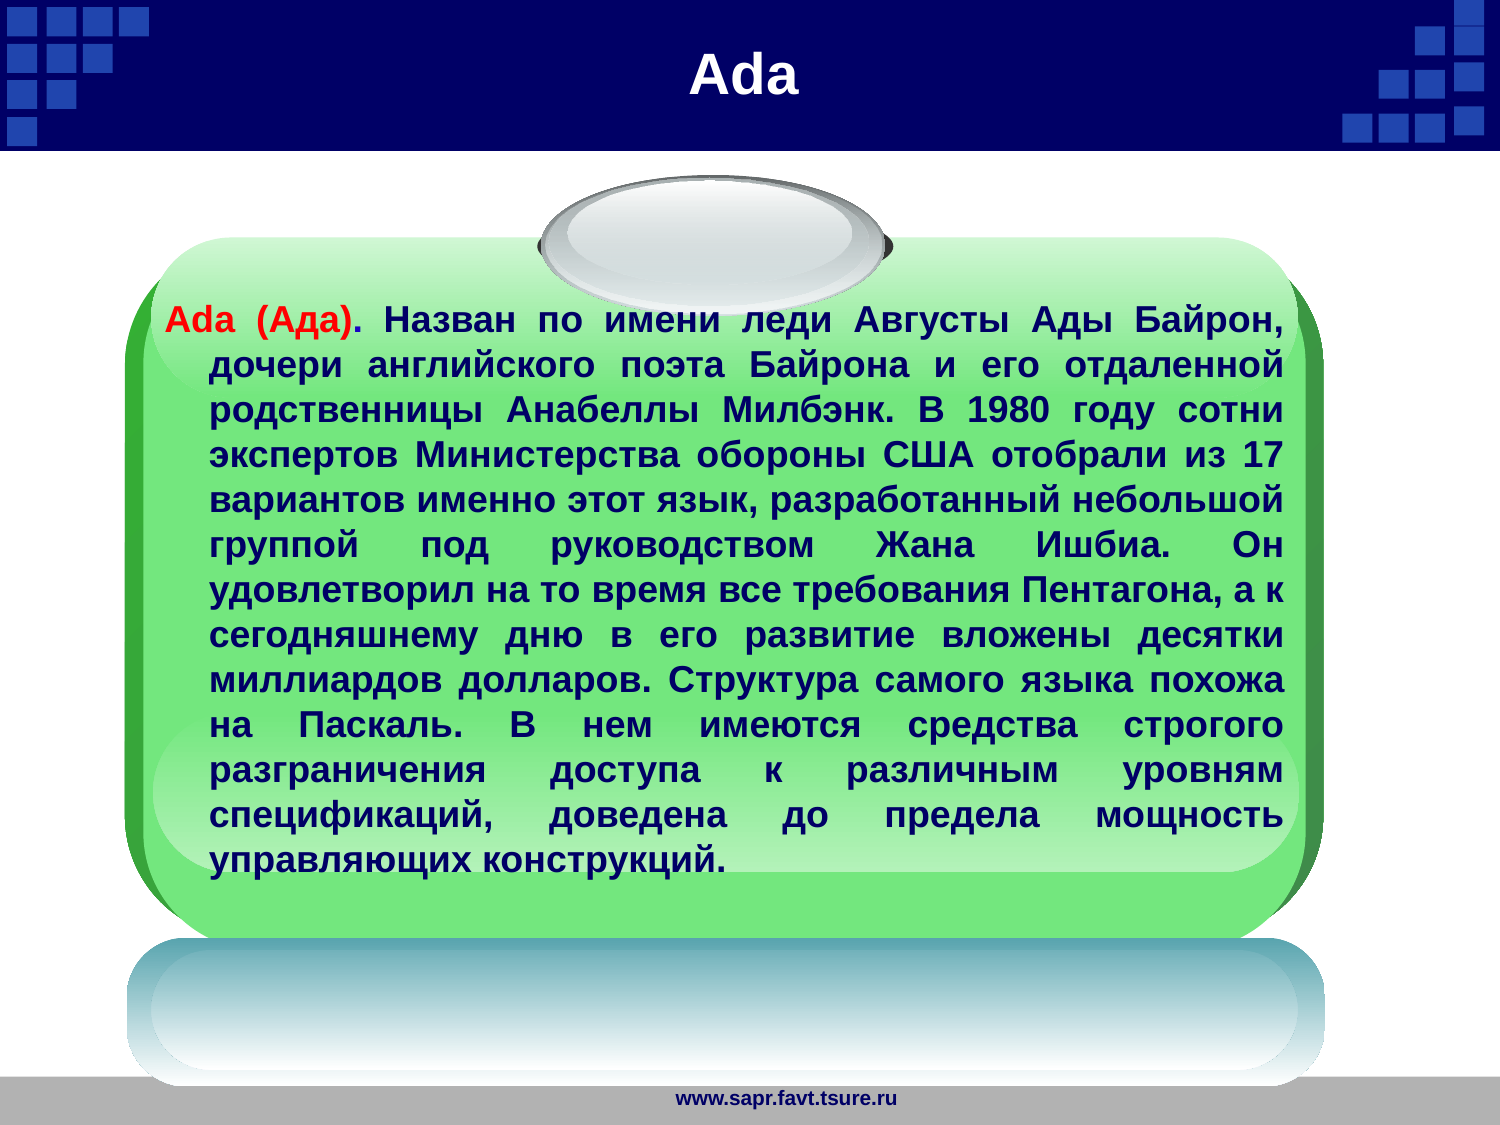

Ada

Ada (Ада). Назван по имени леди Августы Ады Байрон, дочери английского поэта Байрона и его отдаленной родственницы Анабеллы Милбэнк. В 1980 году сотни экспертов Министерства обороны США отобрали из 17 вариантов именно этот язык, разработанный небольшой группой под руководством Жана Ишбиа. Он удовлетворил на то время все требования Пентагона, а к сегодняшнему дню в его развитие вложены десятки миллиардов долларов. Структура самого языка похожа на Паскаль. В нем имеются средства строгого разграничения доступа к различным уровням спецификаций, доведена до предела мощность управляющих конструкций.

www.sapr.favt.tsure.ru